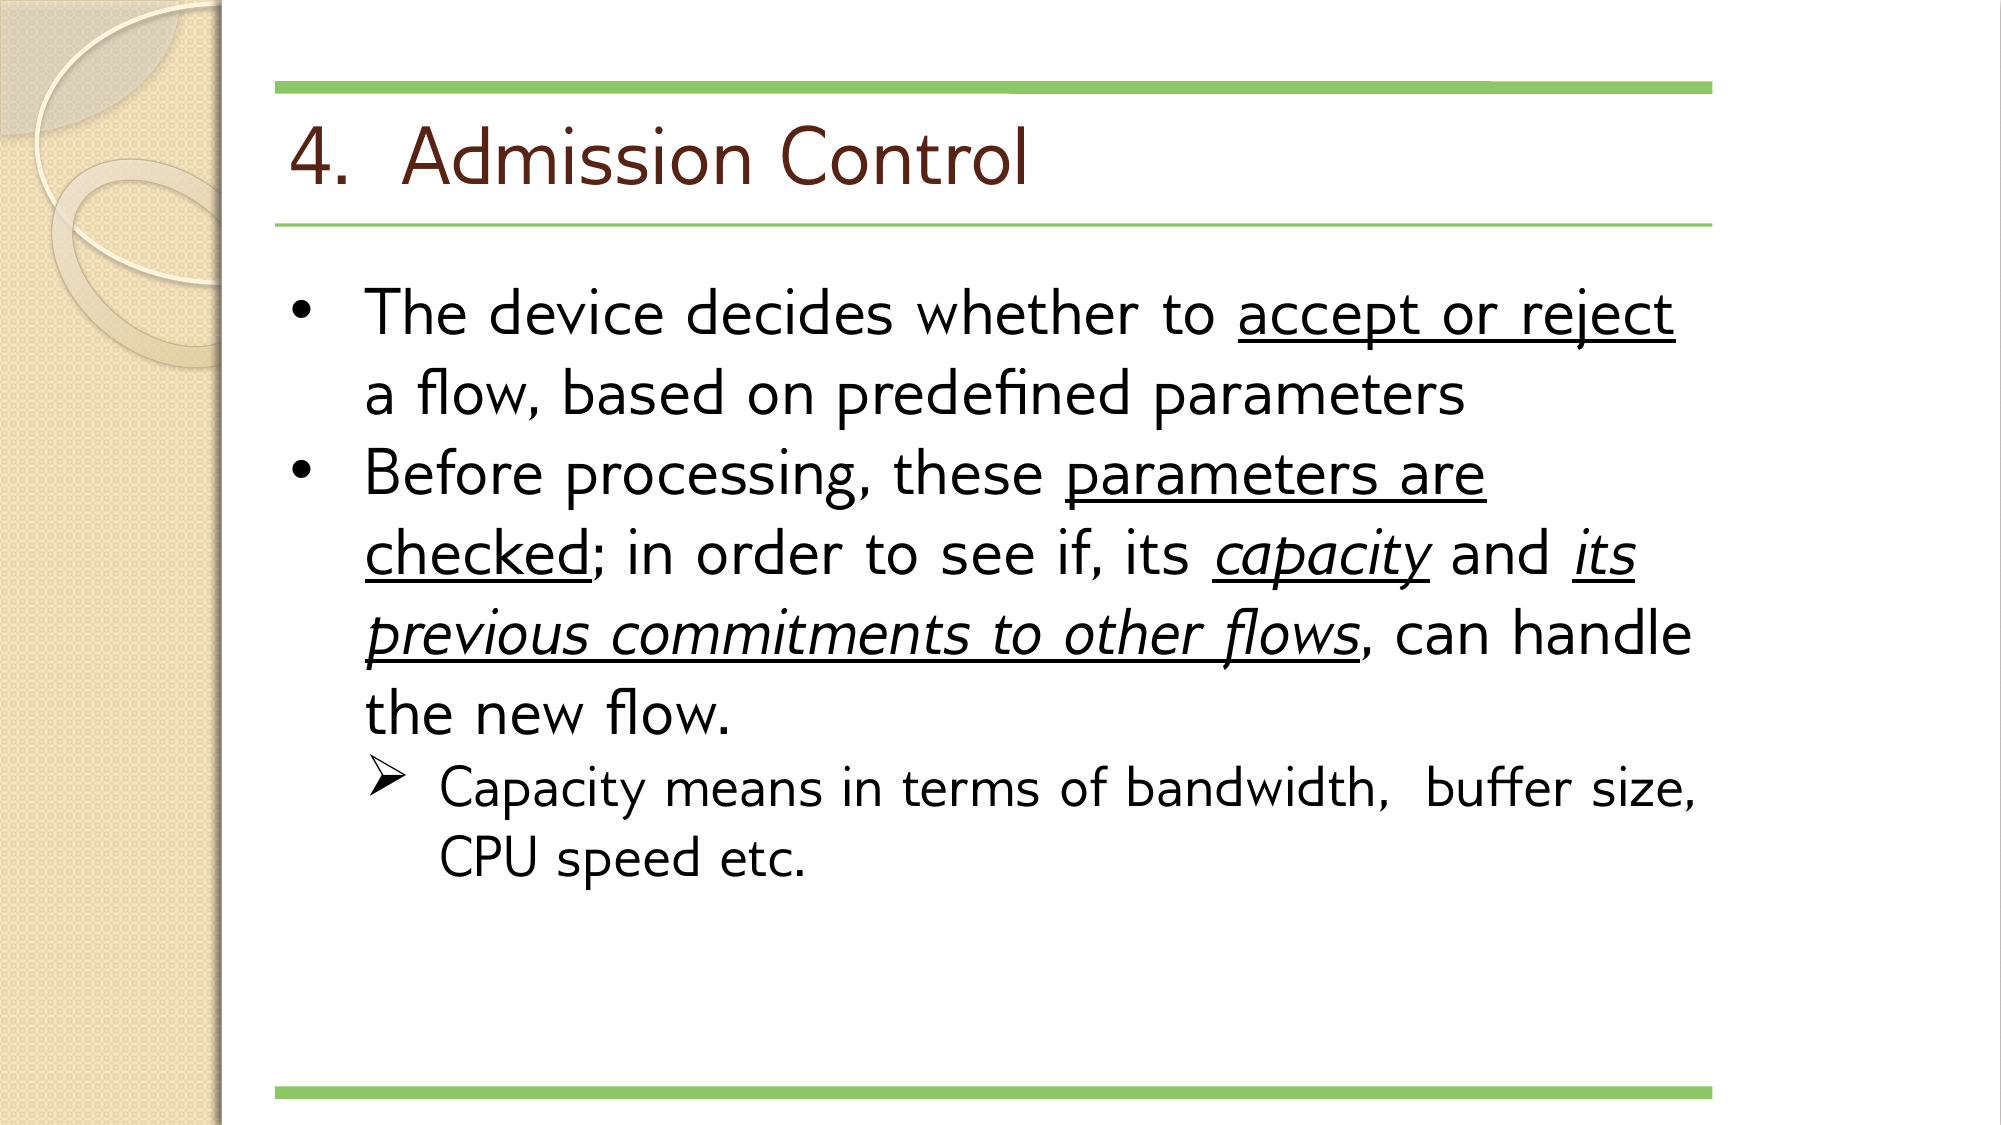

4.  Admission Control

The device decides whether to accept or reject a flow, based on predefined parameters
Before processing, these parameters are checked; in order to see if, its capacity and its previous commitments to other flows, can handle the new flow.
Capacity means in terms of bandwidth,  buffer size, CPU speed etc.